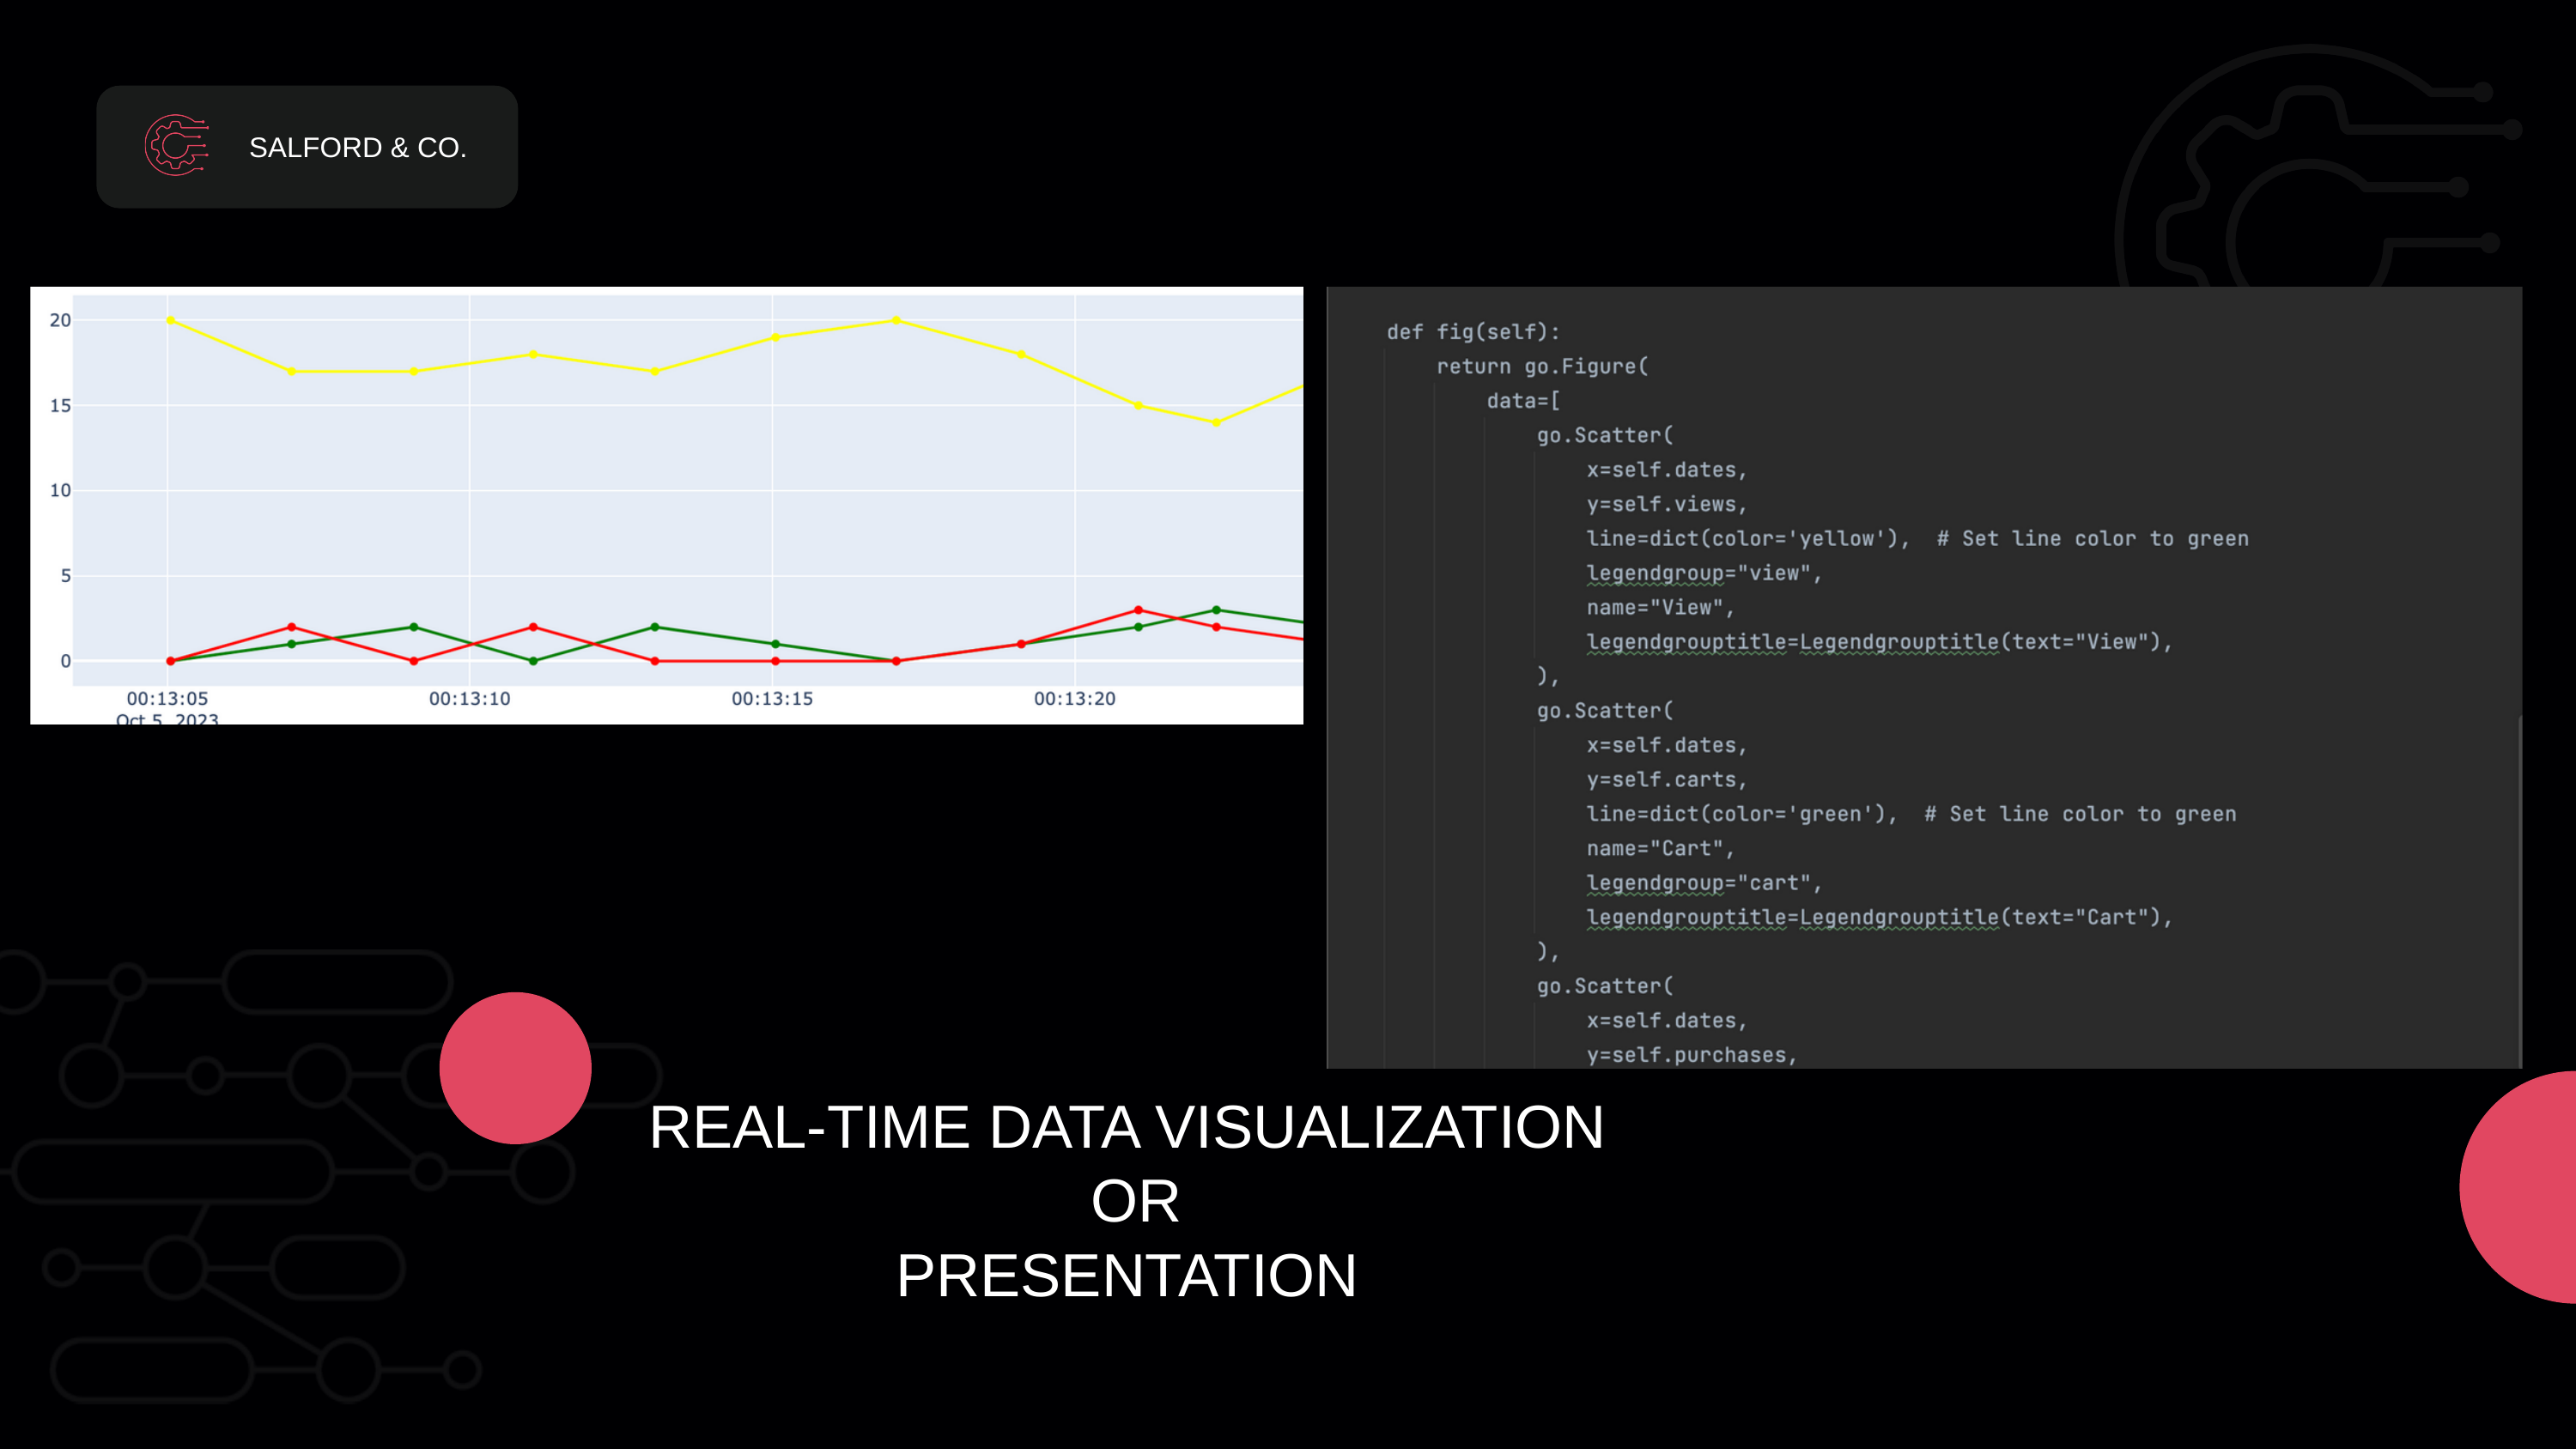

SALFORD & CO.

 REAL-TIME DATA VISUALIZATION
OR
PRESENTATION